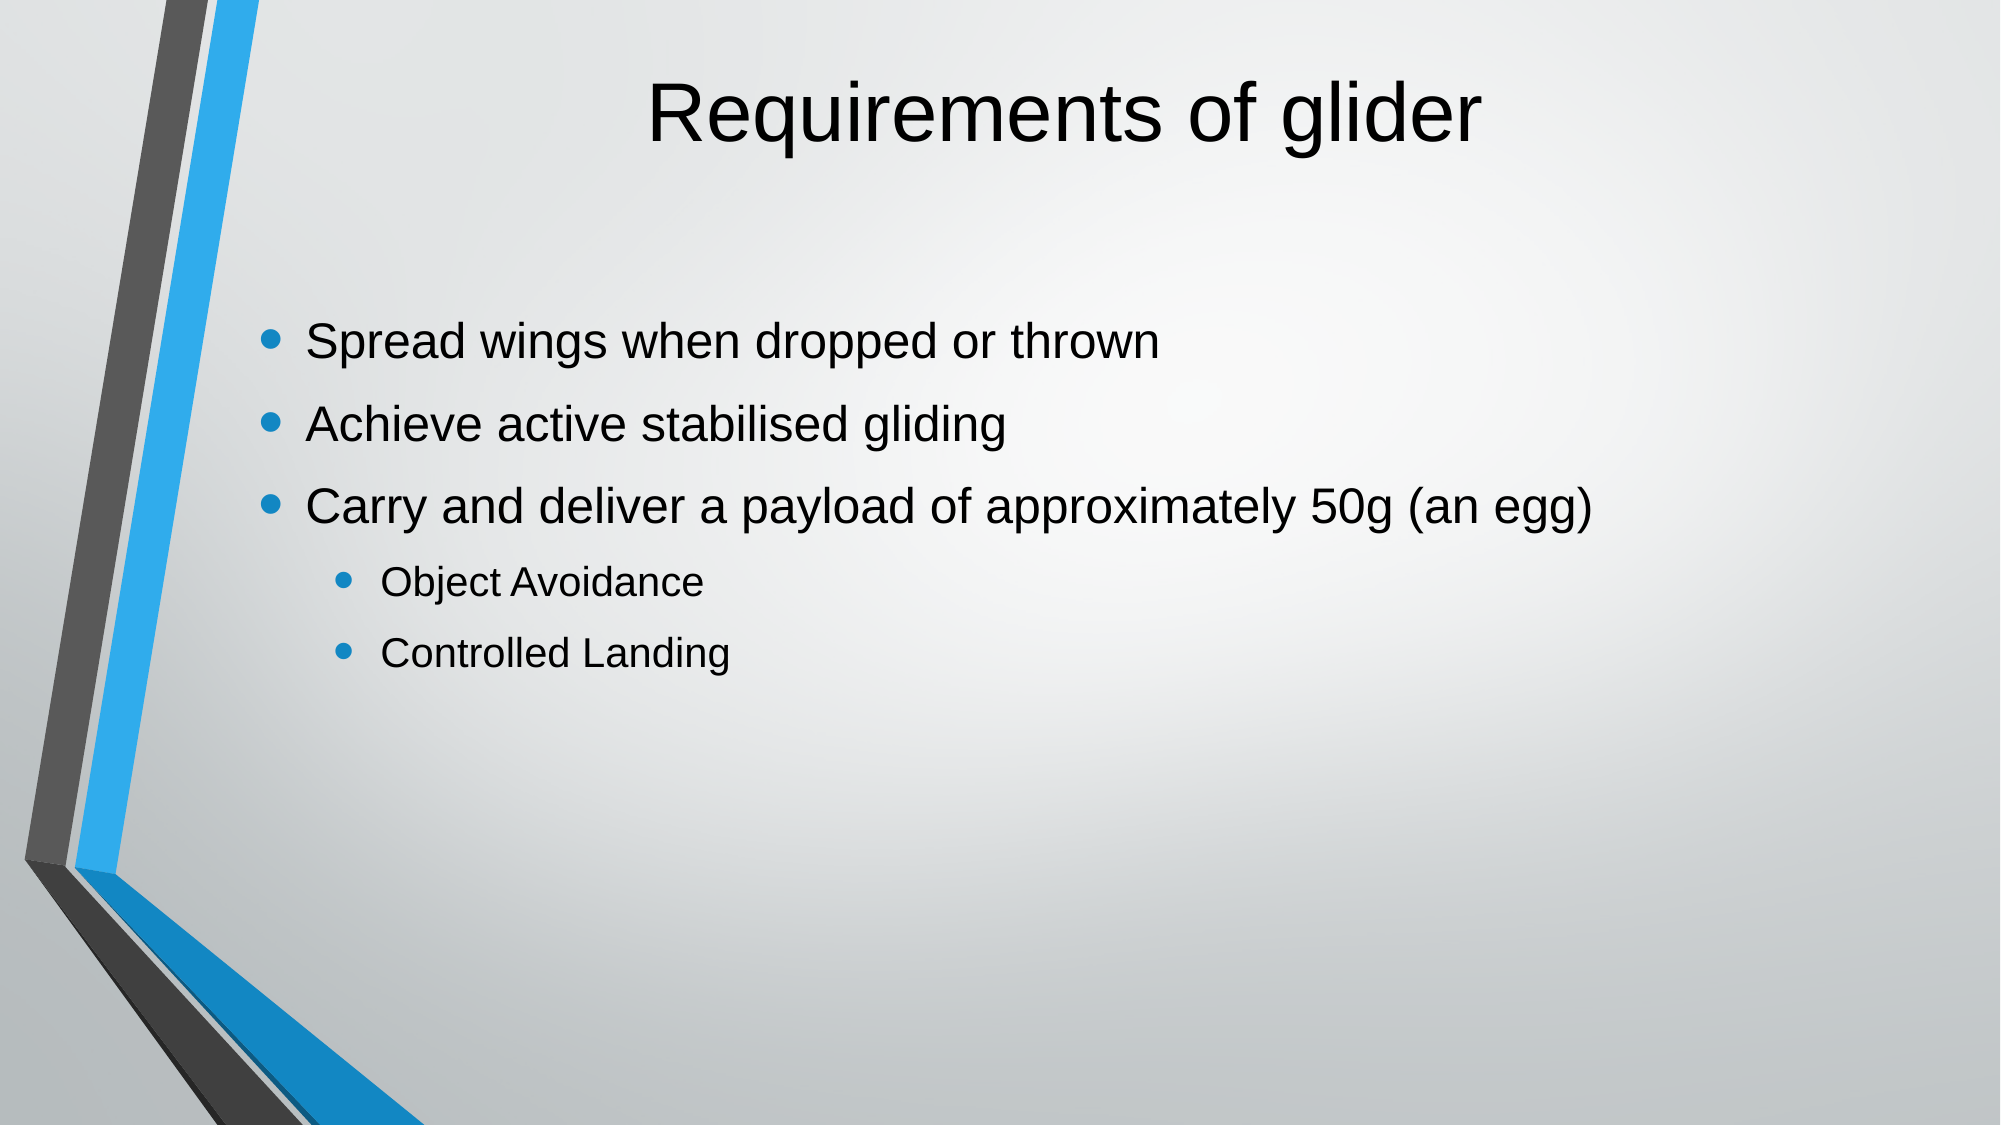

# Requirements of glider
Spread wings when dropped or thrown
Achieve active stabilised gliding
Carry and deliver a payload of approximately 50g (an egg)
Object Avoidance
Controlled Landing